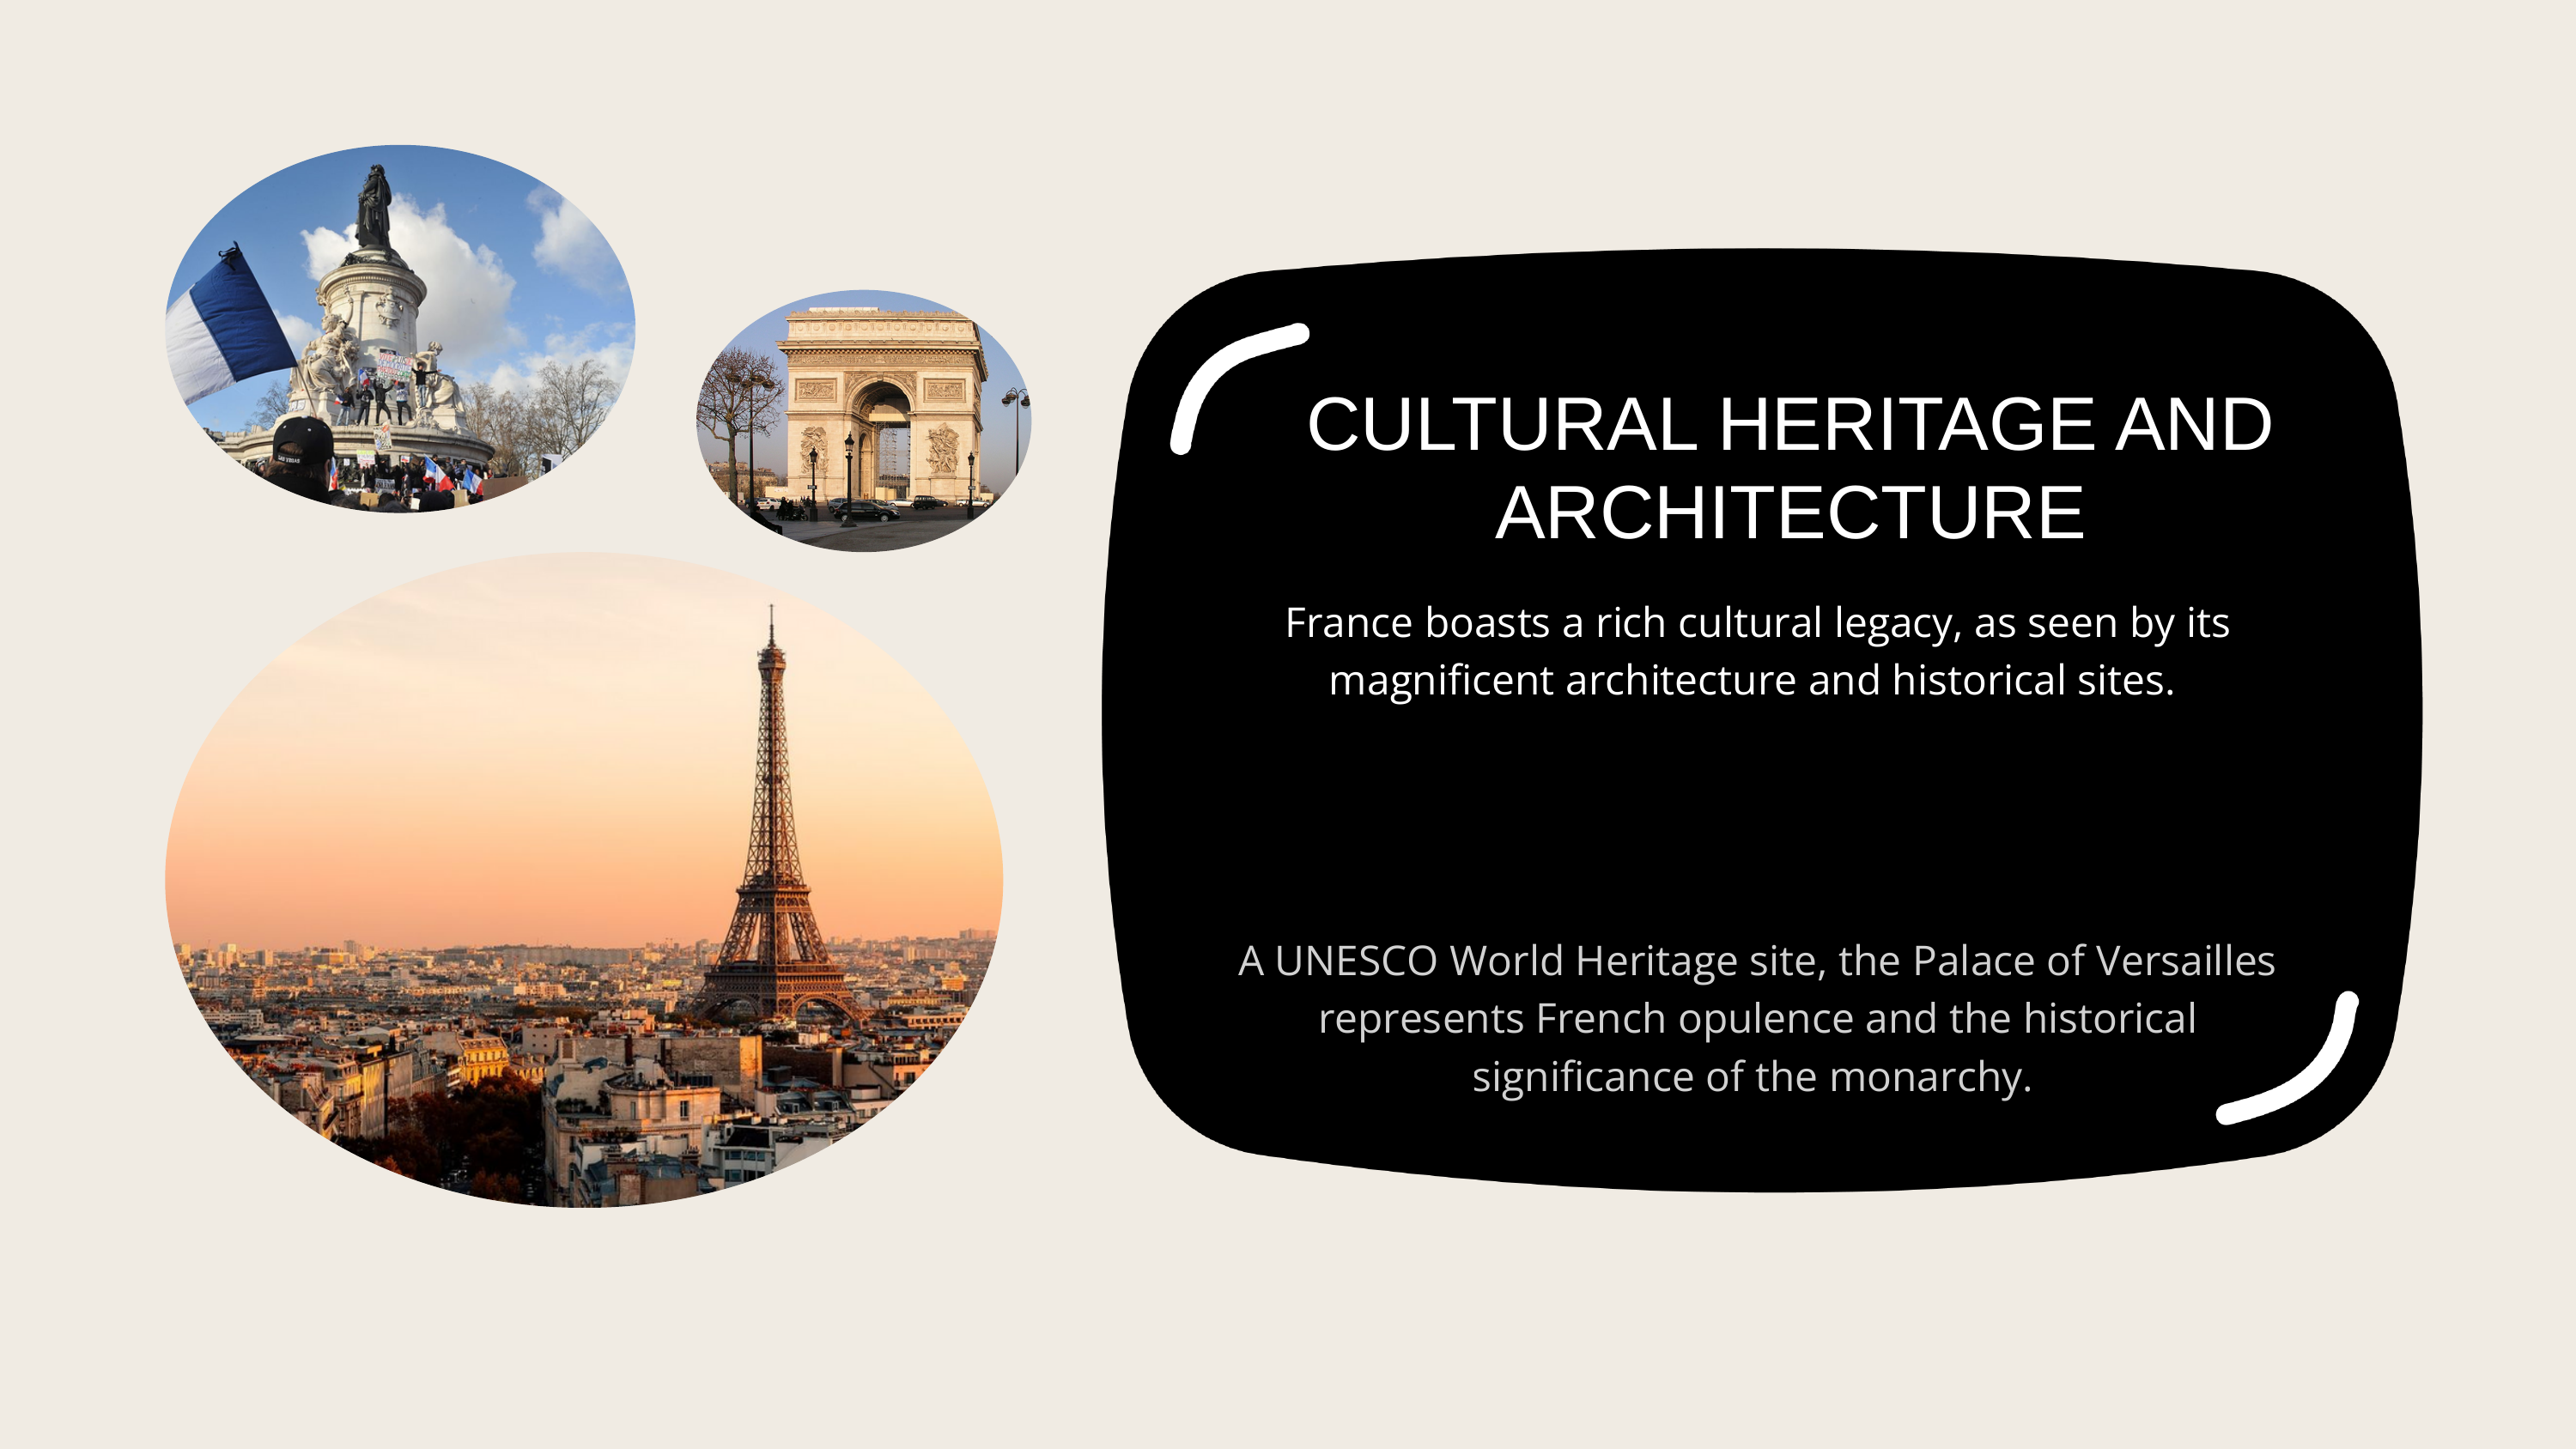

CULTURAL HERITAGE AND ARCHITECTURE

France boasts a rich cultural legacy, as seen by its magnificent architecture and historical sites.
A UNESCO World Heritage site, the Palace of Versailles represents French opulence and the historical significance of the monarchy.